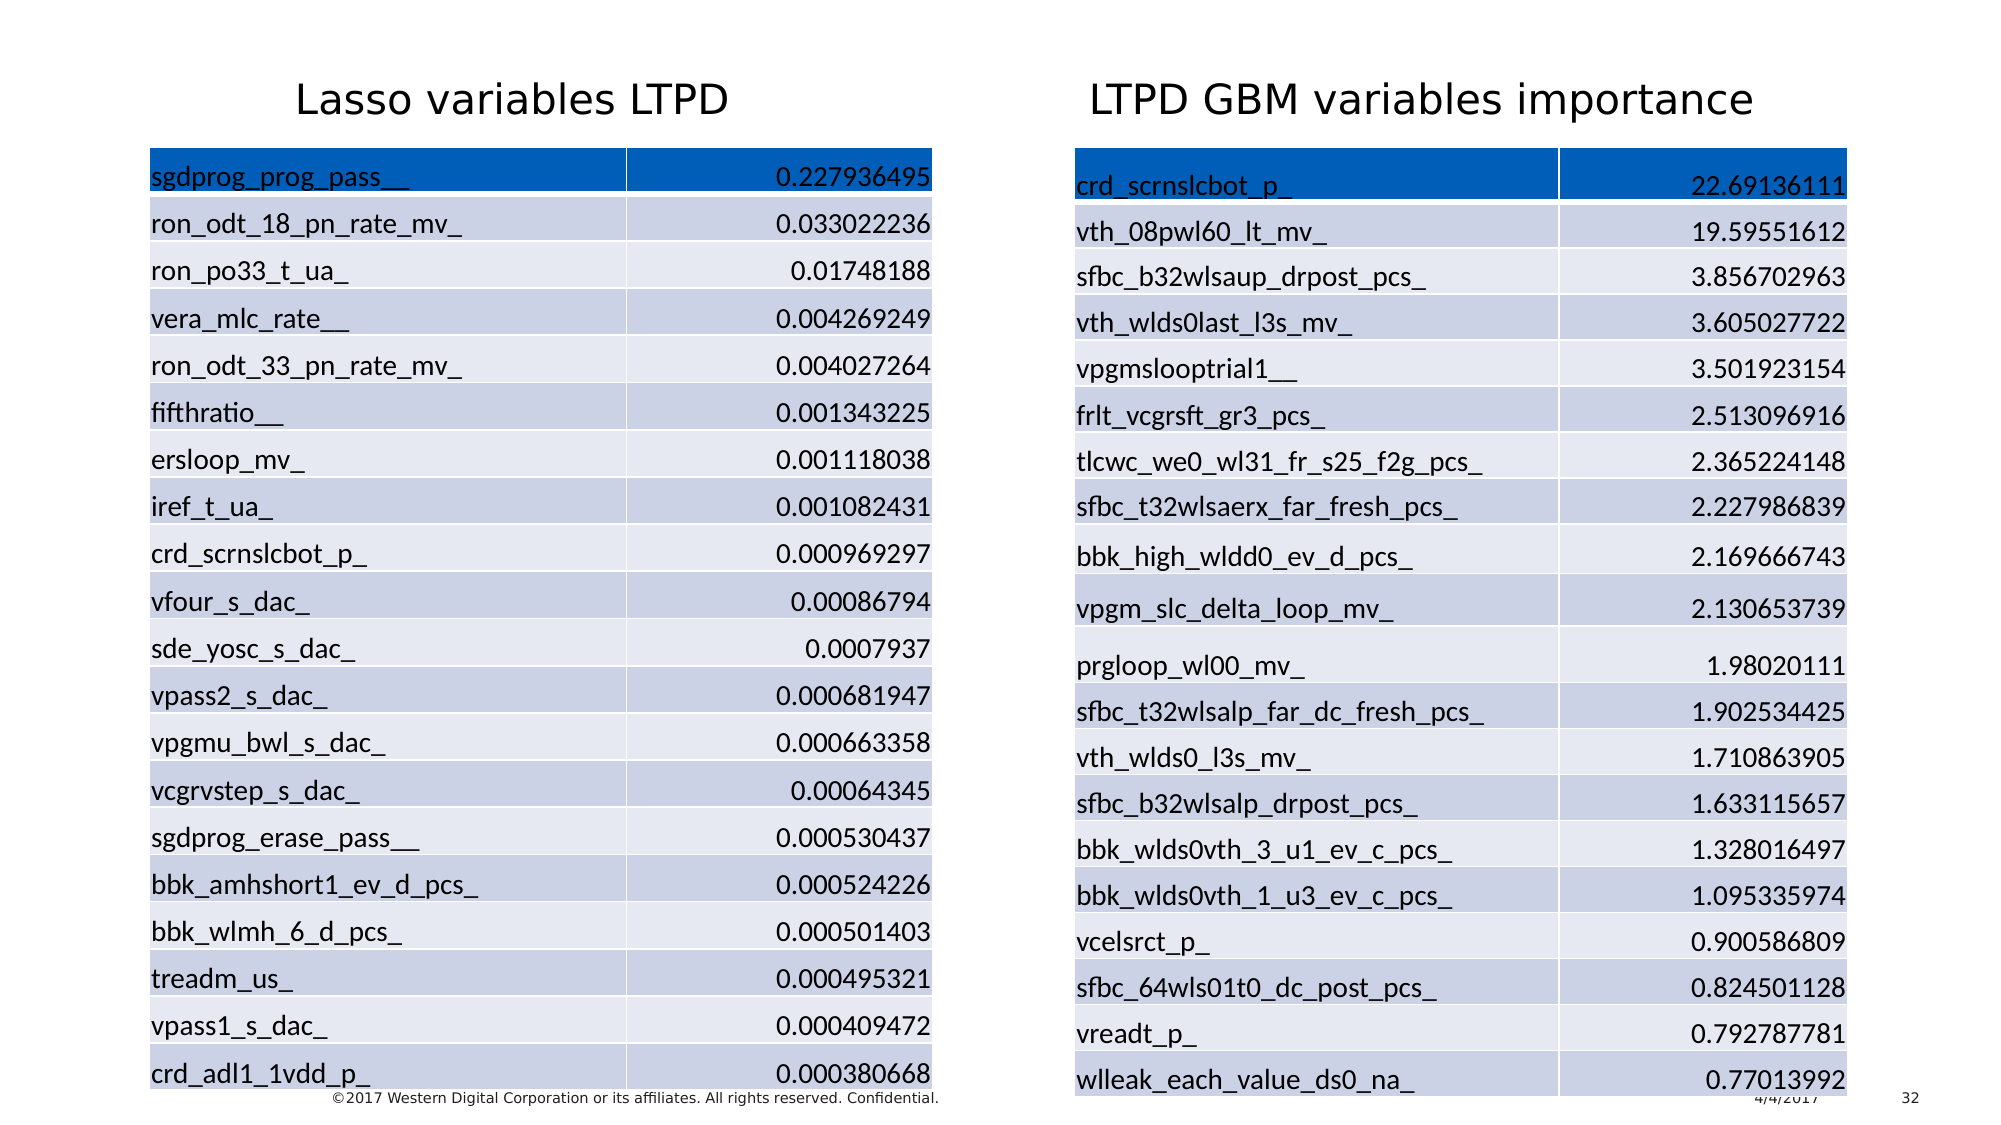

Lasso variables LTPD
LTPD GBM variables importance
| sgdprog\_prog\_pass\_\_ | 0.227936495 |
| --- | --- |
| ron\_odt\_18\_pn\_rate\_mv\_ | 0.033022236 |
| ron\_po33\_t\_ua\_ | 0.01748188 |
| vera\_mlc\_rate\_\_ | 0.004269249 |
| ron\_odt\_33\_pn\_rate\_mv\_ | 0.004027264 |
| fifthratio\_\_ | 0.001343225 |
| ersloop\_mv\_ | 0.001118038 |
| iref\_t\_ua\_ | 0.001082431 |
| crd\_scrnslcbot\_p\_ | 0.000969297 |
| vfour\_s\_dac\_ | 0.00086794 |
| sde\_yosc\_s\_dac\_ | 0.0007937 |
| vpass2\_s\_dac\_ | 0.000681947 |
| vpgmu\_bwl\_s\_dac\_ | 0.000663358 |
| vcgrvstep\_s\_dac\_ | 0.00064345 |
| sgdprog\_erase\_pass\_\_ | 0.000530437 |
| bbk\_amhshort1\_ev\_d\_pcs\_ | 0.000524226 |
| bbk\_wlmh\_6\_d\_pcs\_ | 0.000501403 |
| treadm\_us\_ | 0.000495321 |
| vpass1\_s\_dac\_ | 0.000409472 |
| crd\_adl1\_1vdd\_p\_ | 0.000380668 |
| crd\_scrnslcbot\_p\_ | 22.69136111 |
| --- | --- |
| vth\_08pwl60\_lt\_mv\_ | 19.59551612 |
| sfbc\_b32wlsaup\_drpost\_pcs\_ | 3.856702963 |
| vth\_wlds0last\_l3s\_mv\_ | 3.605027722 |
| vpgmslooptrial1\_\_ | 3.501923154 |
| frlt\_vcgrsft\_gr3\_pcs\_ | 2.513096916 |
| tlcwc\_we0\_wl31\_fr\_s25\_f2g\_pcs\_ | 2.365224148 |
| sfbc\_t32wlsaerx\_far\_fresh\_pcs\_ | 2.227986839 |
| bbk\_high\_wldd0\_ev\_d\_pcs\_ | 2.169666743 |
| vpgm\_slc\_delta\_loop\_mv\_ | 2.130653739 |
| prgloop\_wl00\_mv\_ | 1.98020111 |
| sfbc\_t32wlsalp\_far\_dc\_fresh\_pcs\_ | 1.902534425 |
| vth\_wlds0\_l3s\_mv\_ | 1.710863905 |
| sfbc\_b32wlsalp\_drpost\_pcs\_ | 1.633115657 |
| bbk\_wlds0vth\_3\_u1\_ev\_c\_pcs\_ | 1.328016497 |
| bbk\_wlds0vth\_1\_u3\_ev\_c\_pcs\_ | 1.095335974 |
| vcelsrct\_p\_ | 0.900586809 |
| sfbc\_64wls01t0\_dc\_post\_pcs\_ | 0.824501128 |
| vreadt\_p\_ | 0.792787781 |
| wlleak\_each\_value\_ds0\_na\_ | 0.77013992 |
©2017 Western Digital Corporation or its affiliates. All rights reserved. Confidential.
Loc Tu                             4/4/2017
32